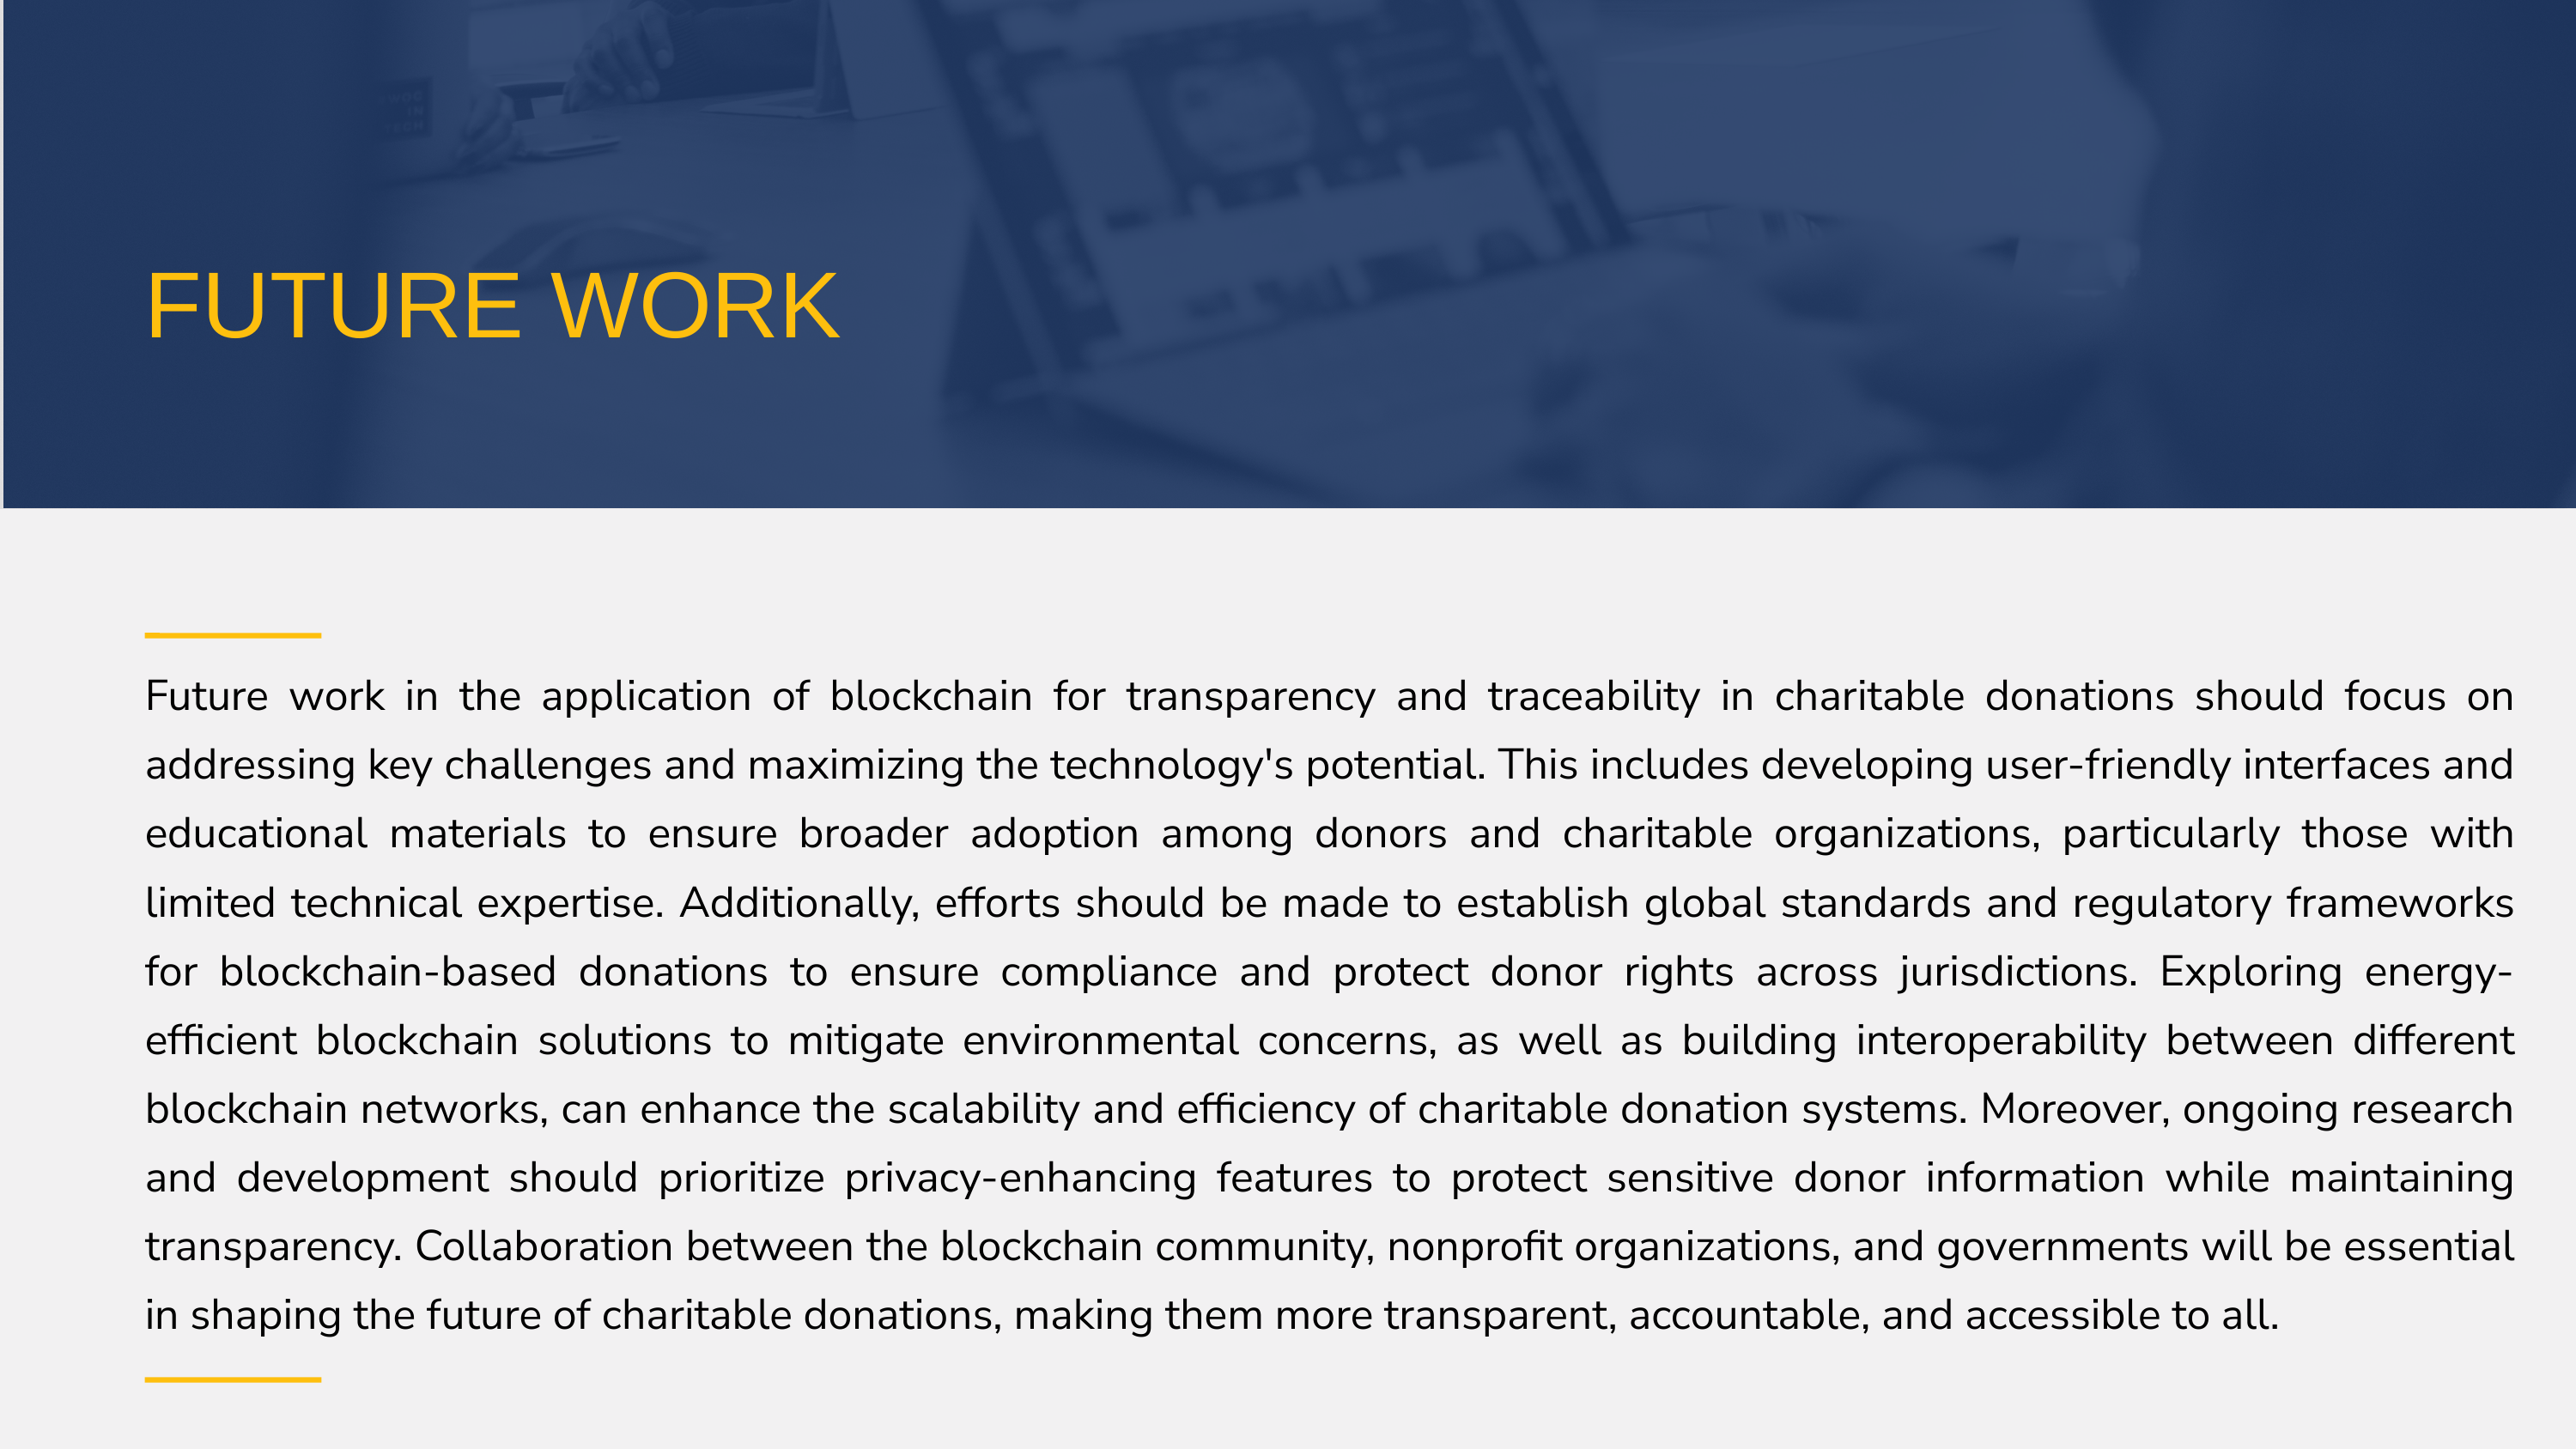

FUTURE WORK

Future work in the application of blockchain for transparency and traceability in charitable donations should focus on addressing key challenges and maximizing the technology's potential. This includes developing user-friendly interfaces and educational materials to ensure broader adoption among donors and charitable organizations, particularly those with limited technical expertise. Additionally, efforts should be made to establish global standards and regulatory frameworks for blockchain-based donations to ensure compliance and protect donor rights across jurisdictions. Exploring energy-efficient blockchain solutions to mitigate environmental concerns, as well as building interoperability between different blockchain networks, can enhance the scalability and efficiency of charitable donation systems. Moreover, ongoing research and development should prioritize privacy-enhancing features to protect sensitive donor information while maintaining transparency. Collaboration between the blockchain community, nonprofit organizations, and governments will be essential in shaping the future of charitable donations, making them more transparent, accountable, and accessible to all.